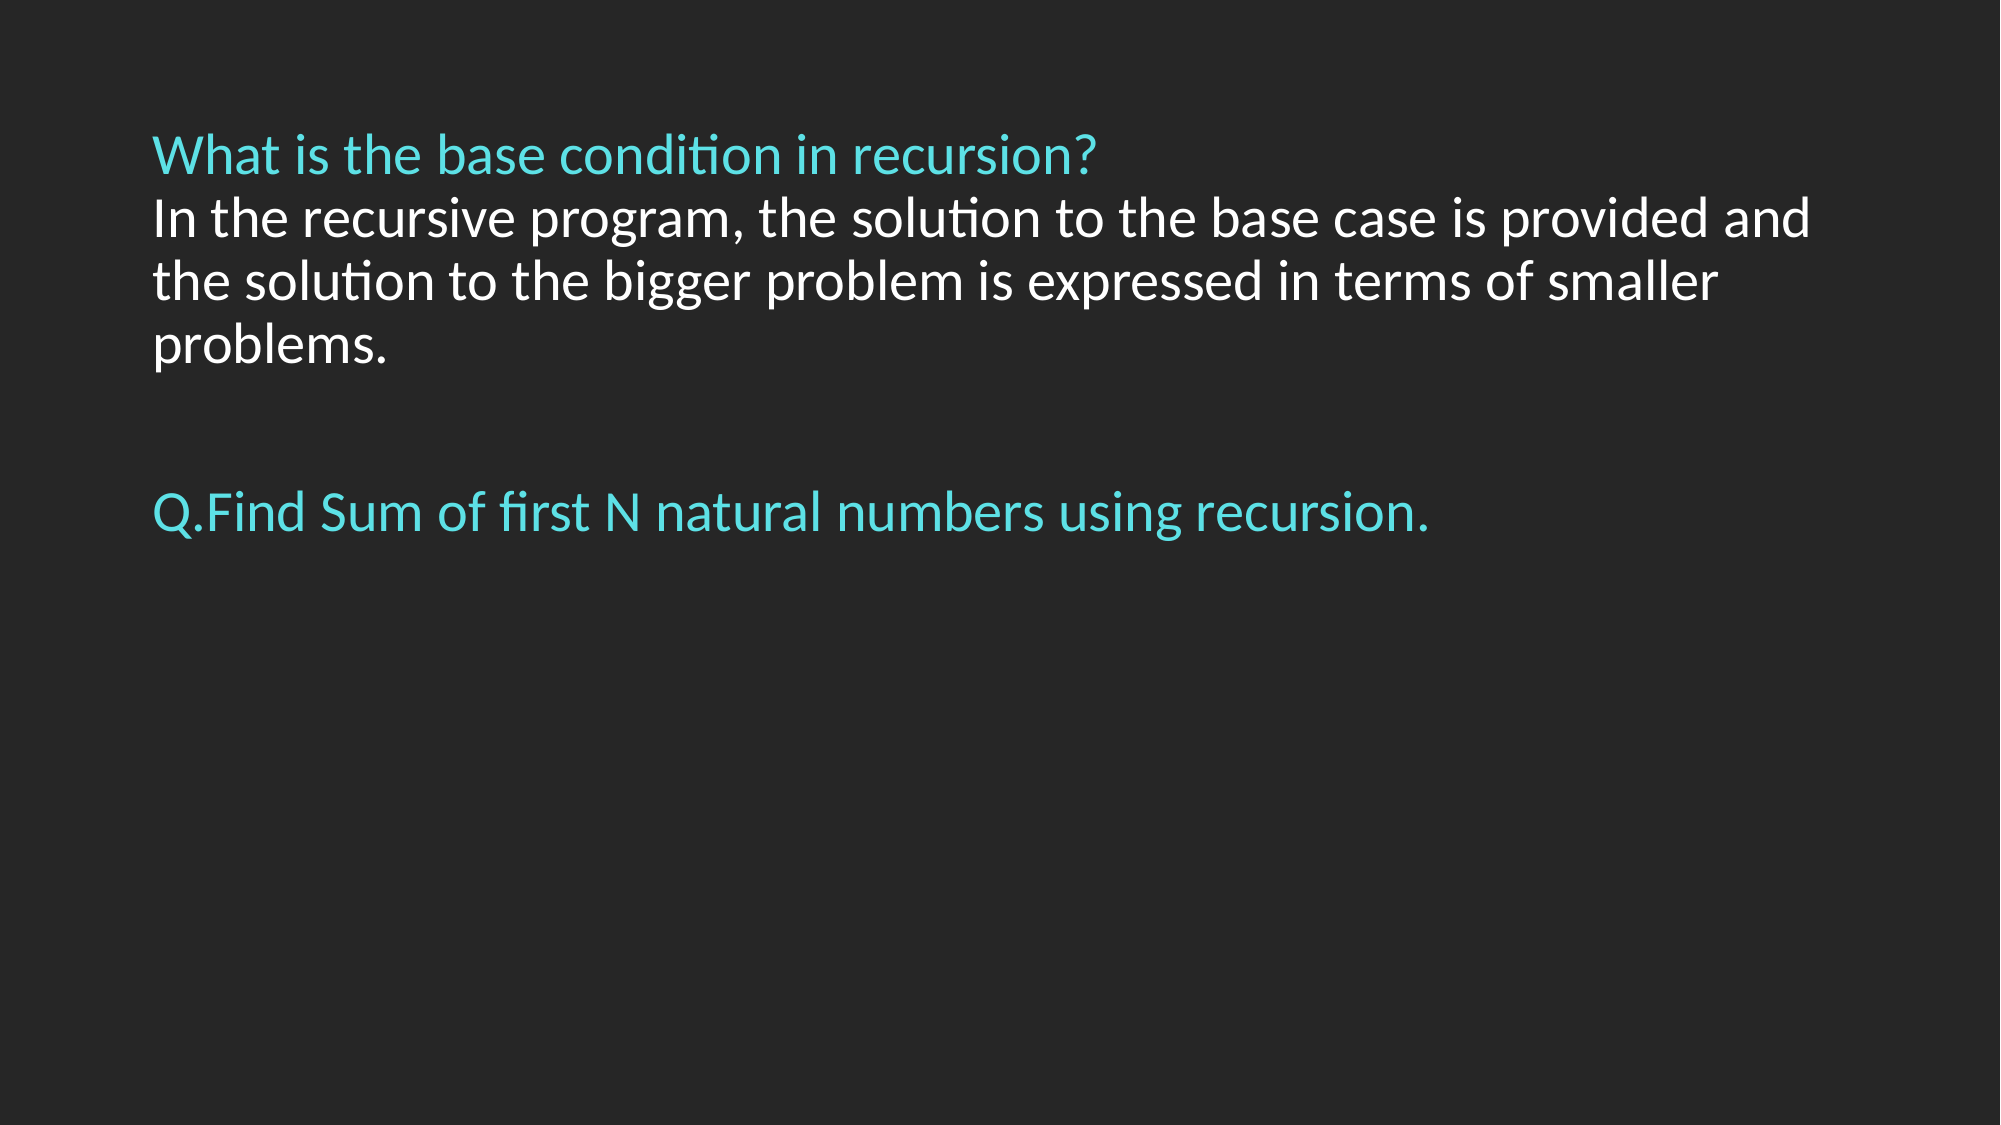

What is the base condition in recursion? 
In the recursive program, the solution to the base case is provided and the solution to the bigger problem is expressed in terms of smaller problems.

Q.Find Sum of first N natural numbers using recursion.